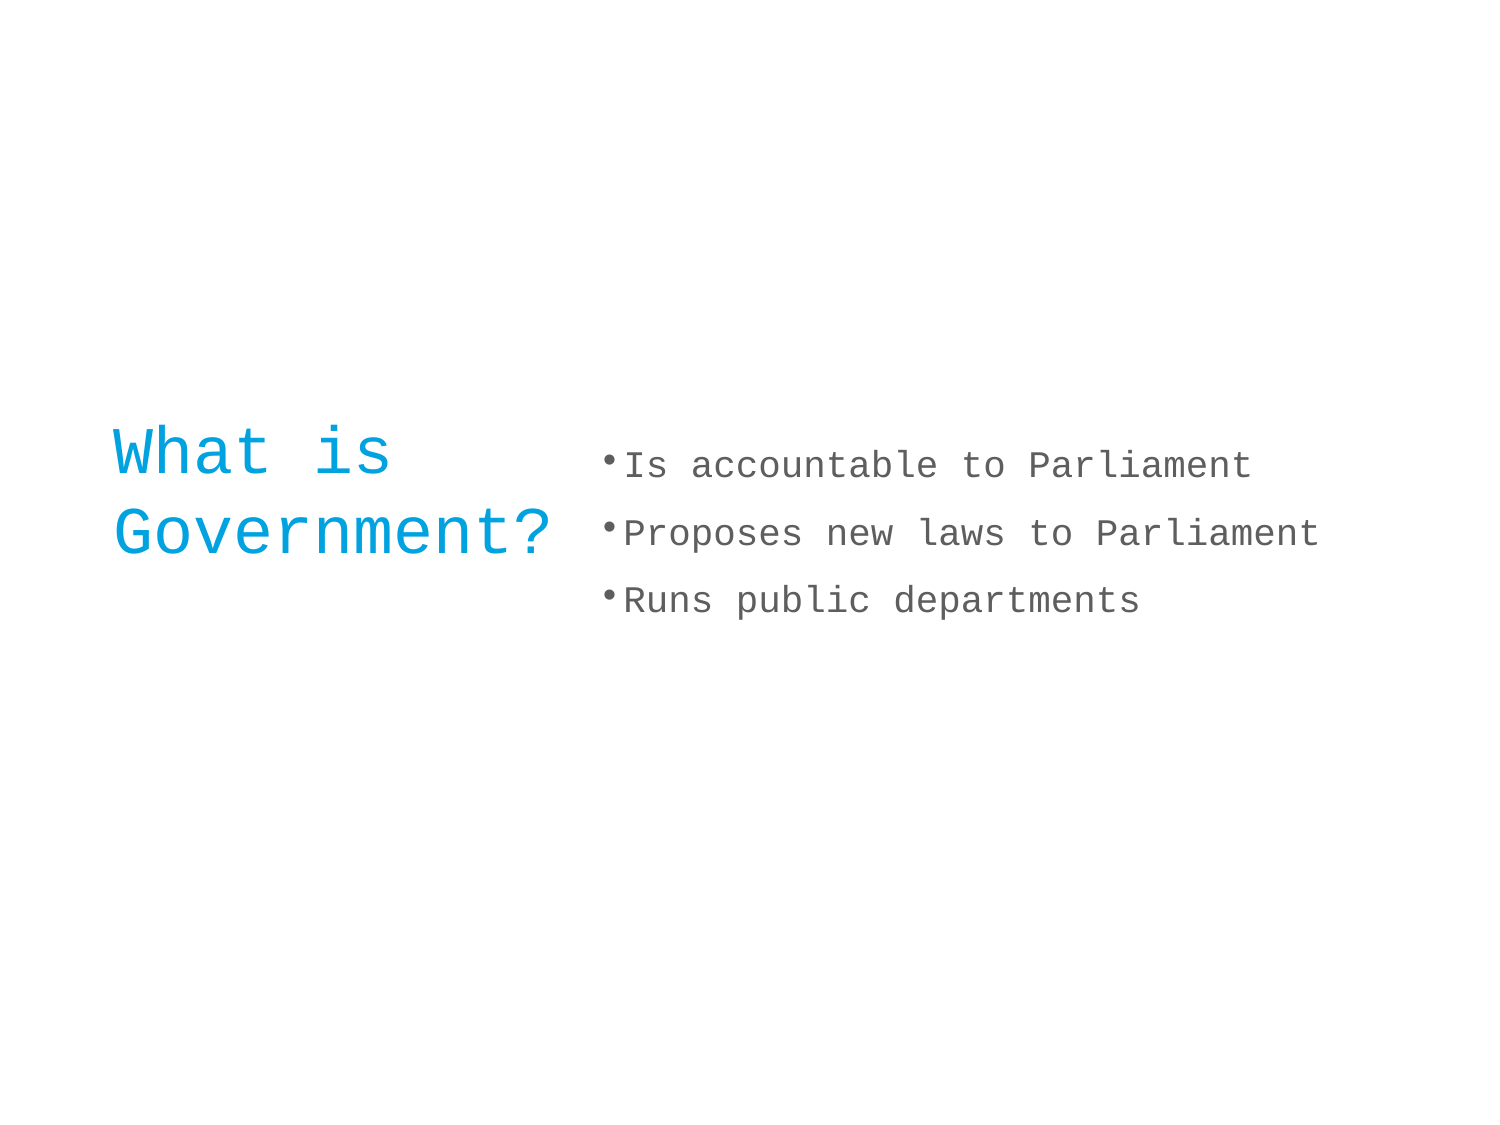

What is Government?
Is accountable to Parliament
Proposes new laws to Parliament
Runs public departments